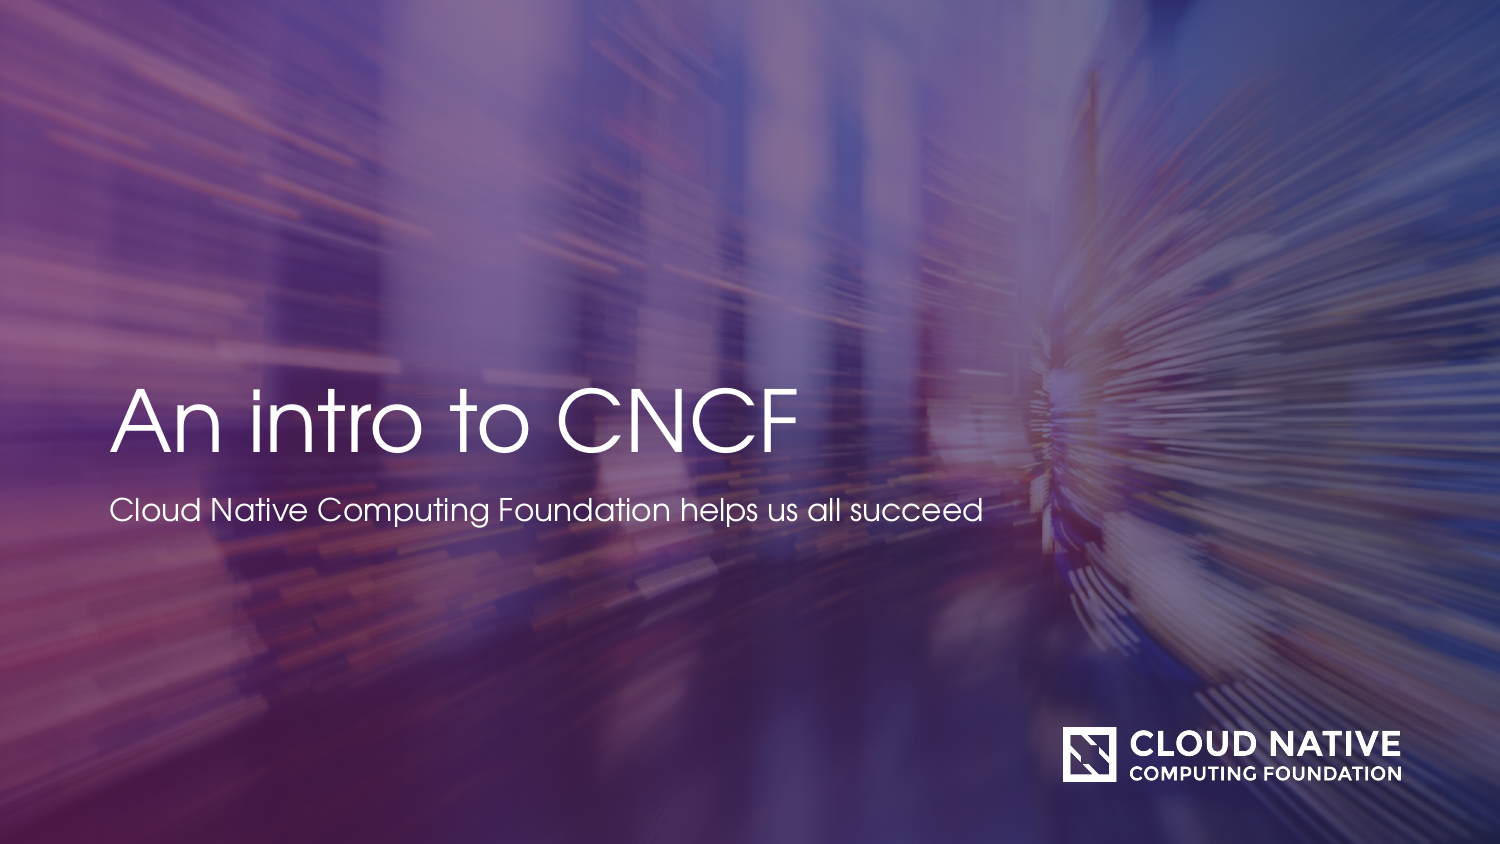

An intro to CNCF
Cloud Native Computing Foundation helps us all succeed